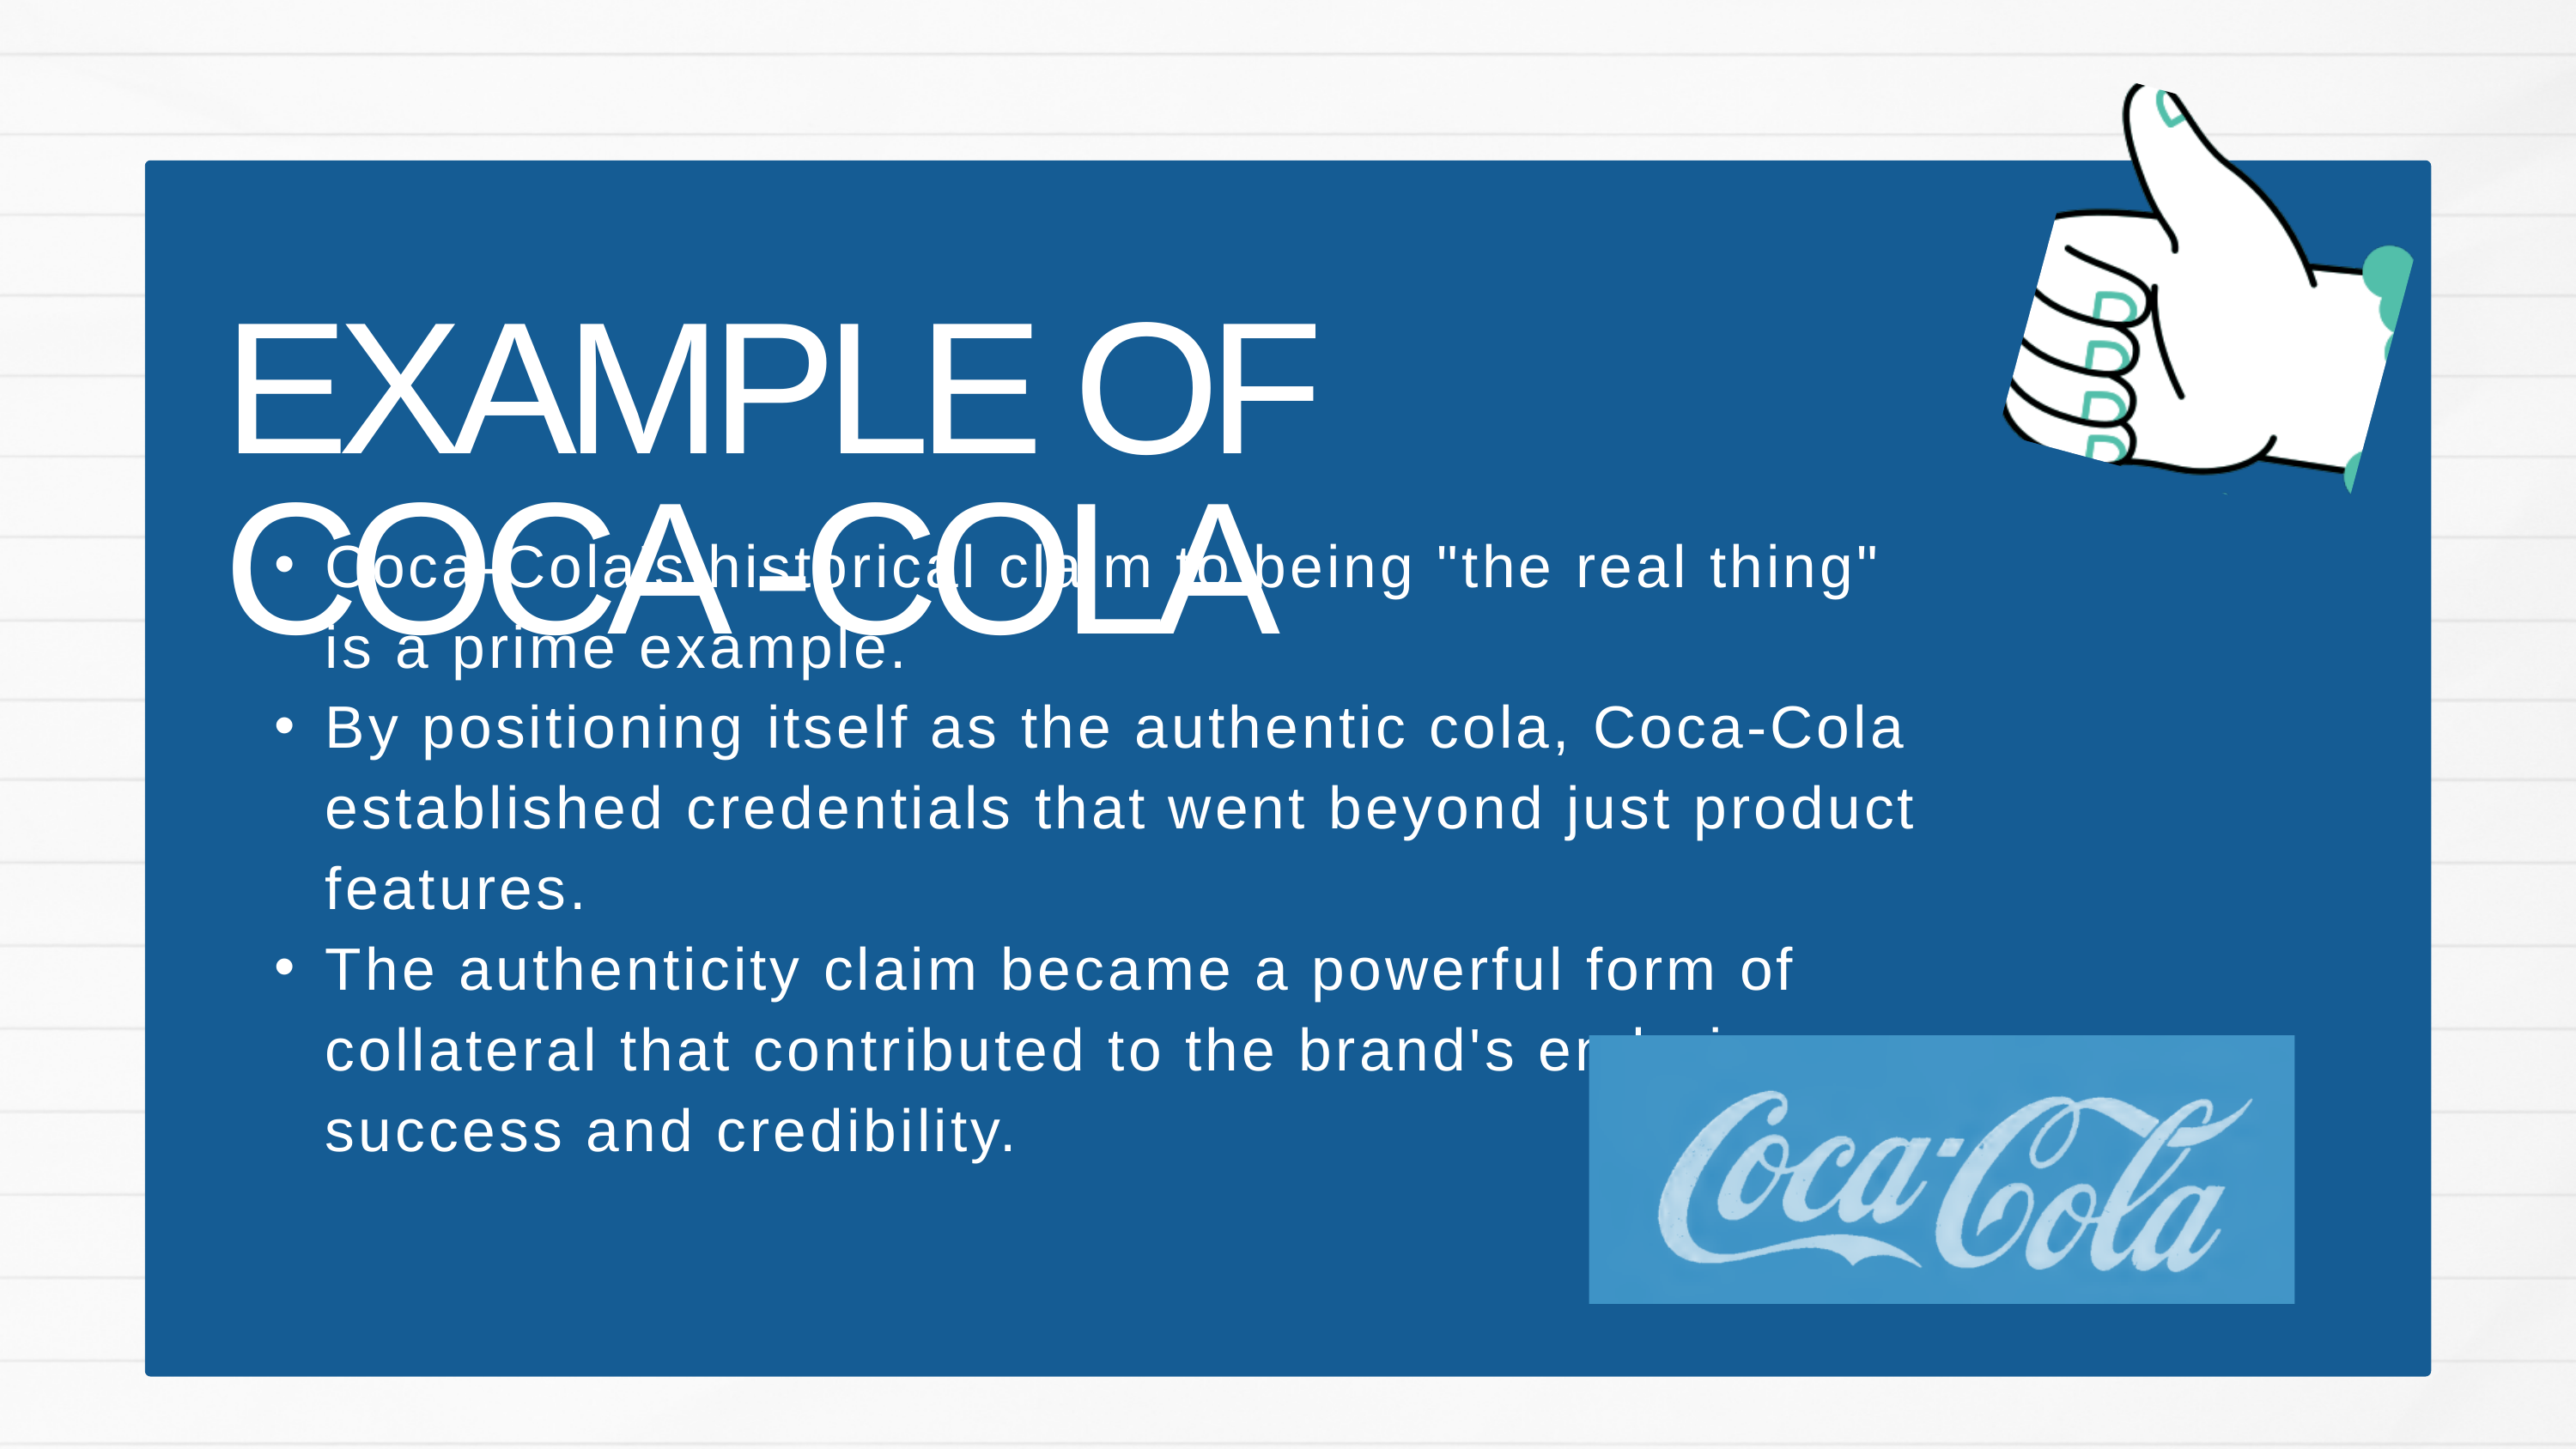

EXAMPLE OF COCA -COLA
Coca-Cola's historical claim to being "the real thing" is a prime example.
By positioning itself as the authentic cola, Coca-Cola established credentials that went beyond just product features.
The authenticity claim became a powerful form of collateral that contributed to the brand's enduring success and credibility.